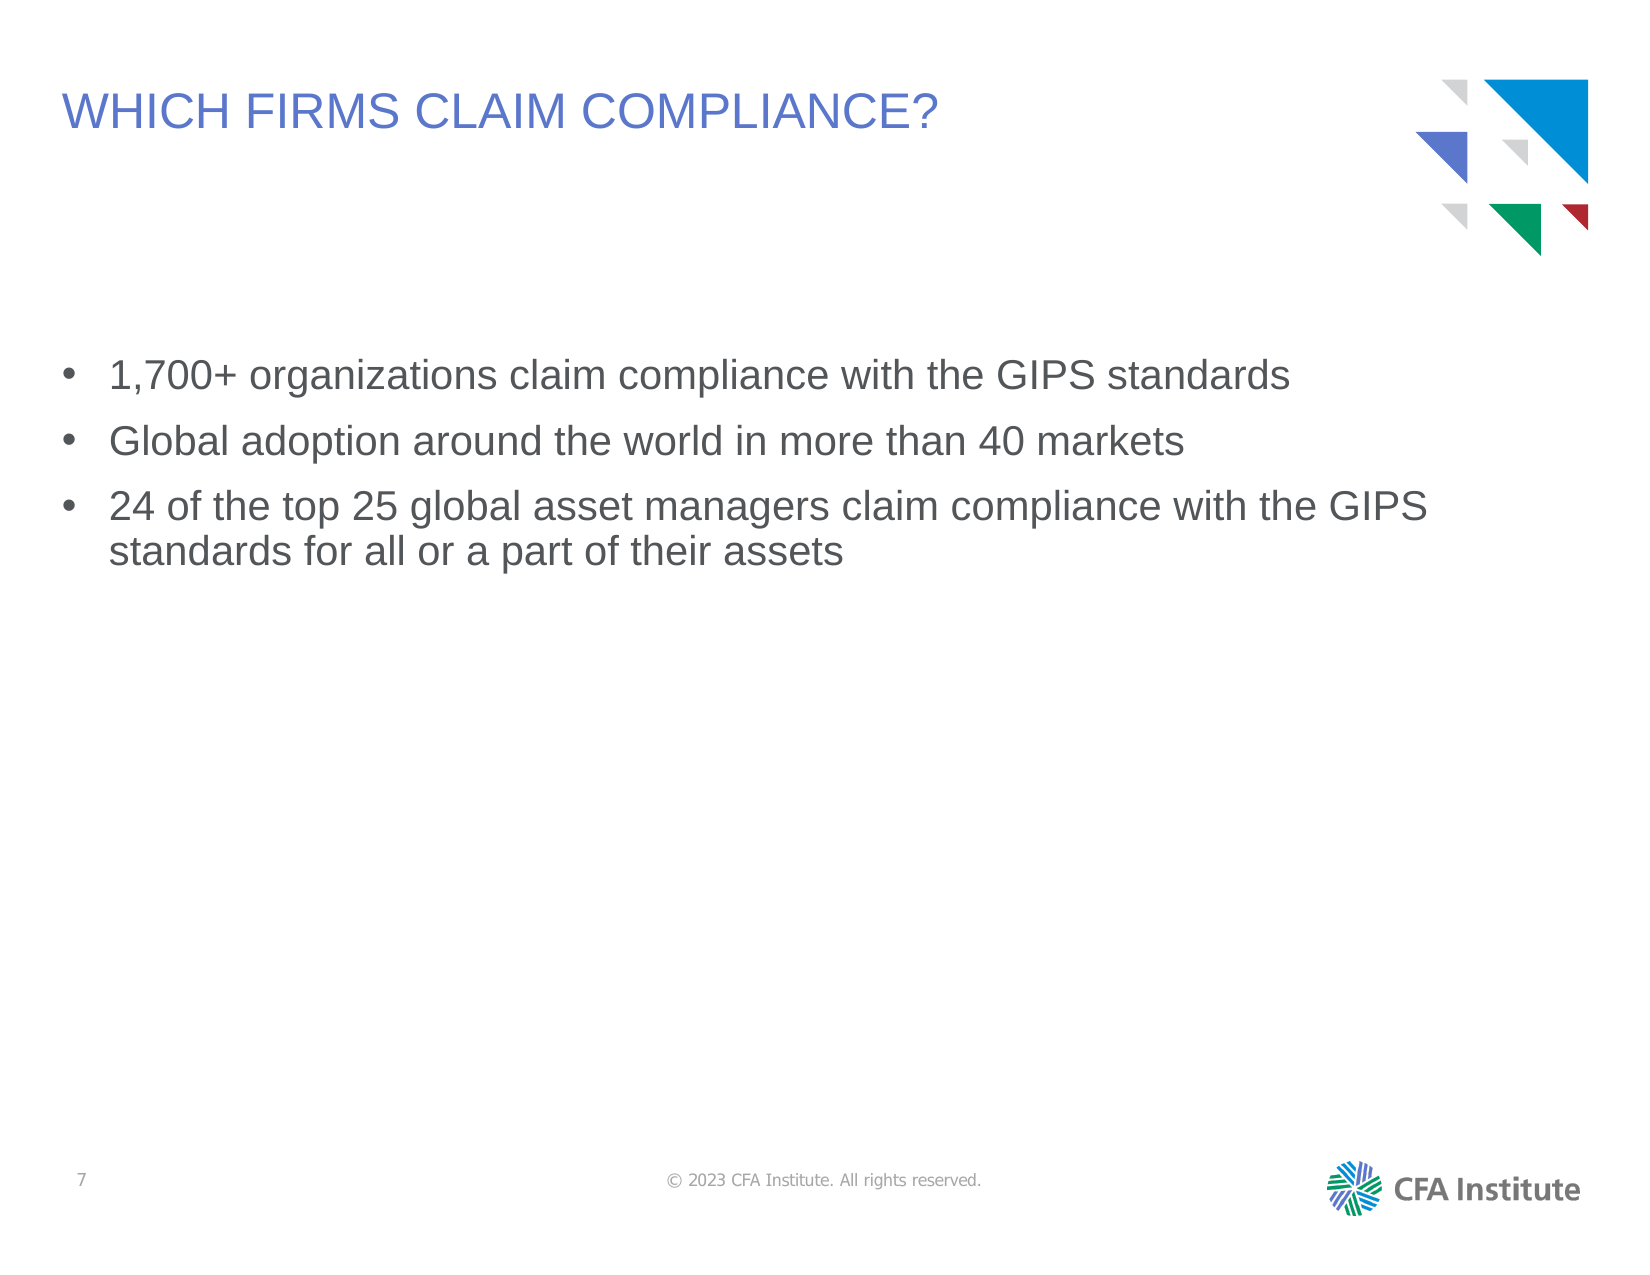

# Which FIRMS CLAIM COMPLIANCE?
1,700+ organizations claim compliance with the GIPS standards
Global adoption around the world in more than 40 markets
24 of the top 25 global asset managers claim compliance with the GIPS standards for all or a part of their assets
7
© 2023 CFA Institute. All rights reserved.